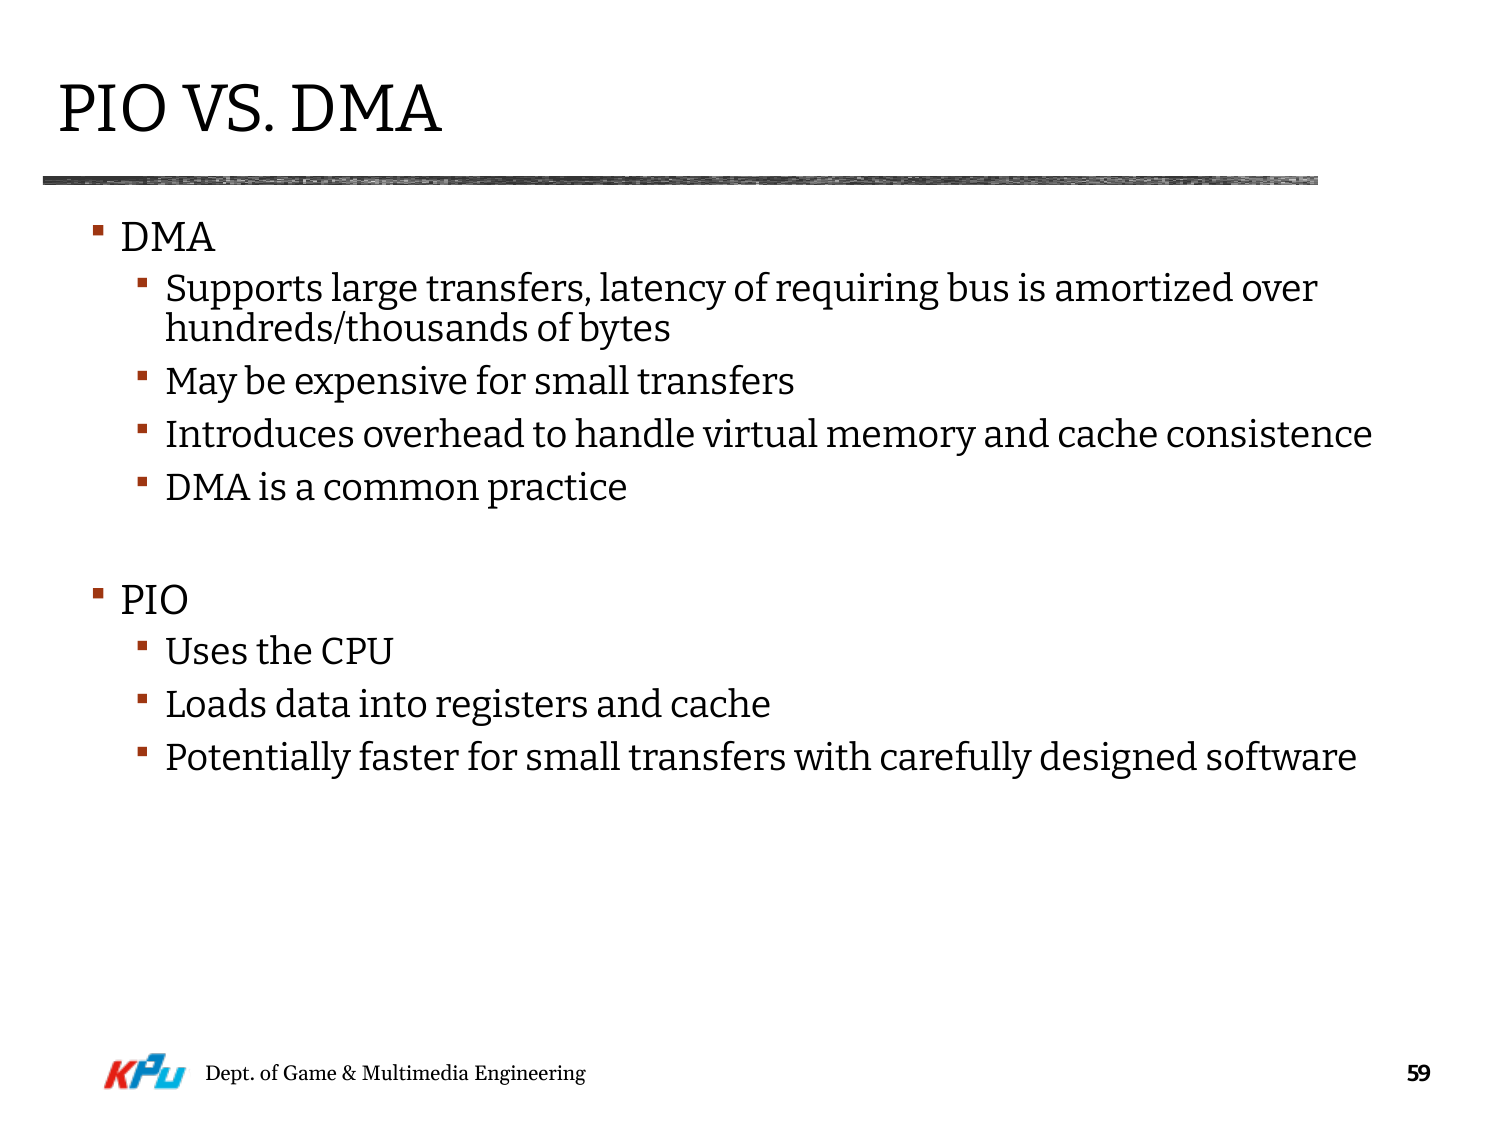

# PIO vs. DMA
DMA
Supports large transfers, latency of requiring bus is amortized over hundreds/thousands of bytes
May be expensive for small transfers
Introduces overhead to handle virtual memory and cache consistence
DMA is a common practice
PIO
Uses the CPU
Loads data into registers and cache
Potentially faster for small transfers with carefully designed software

Dept. of Game & Multimedia Engineering
59